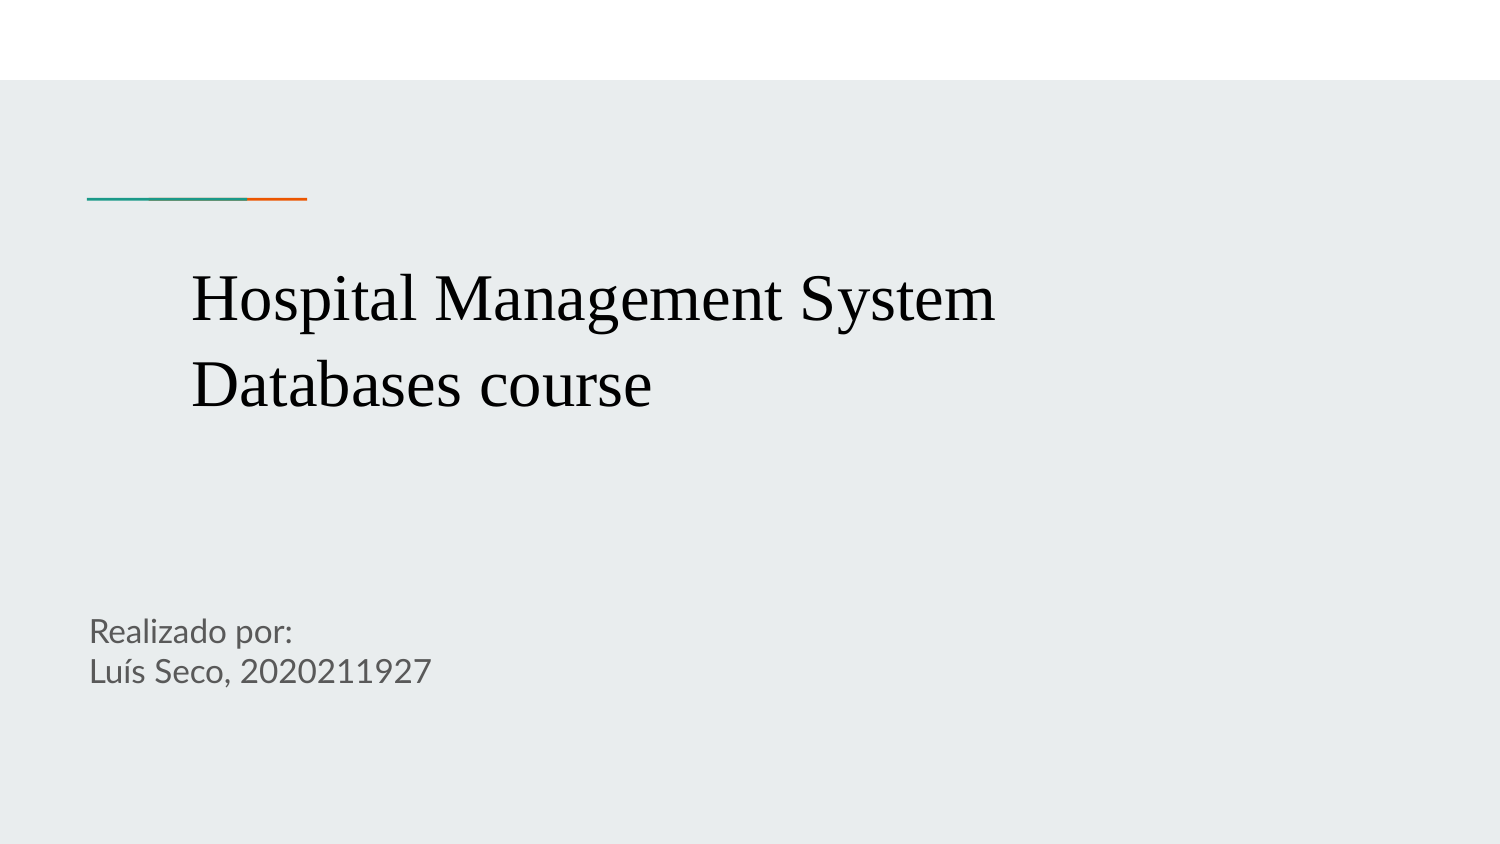

# Hospital Management System
Databases course
Realizado por:
Luís Seco, 2020211927